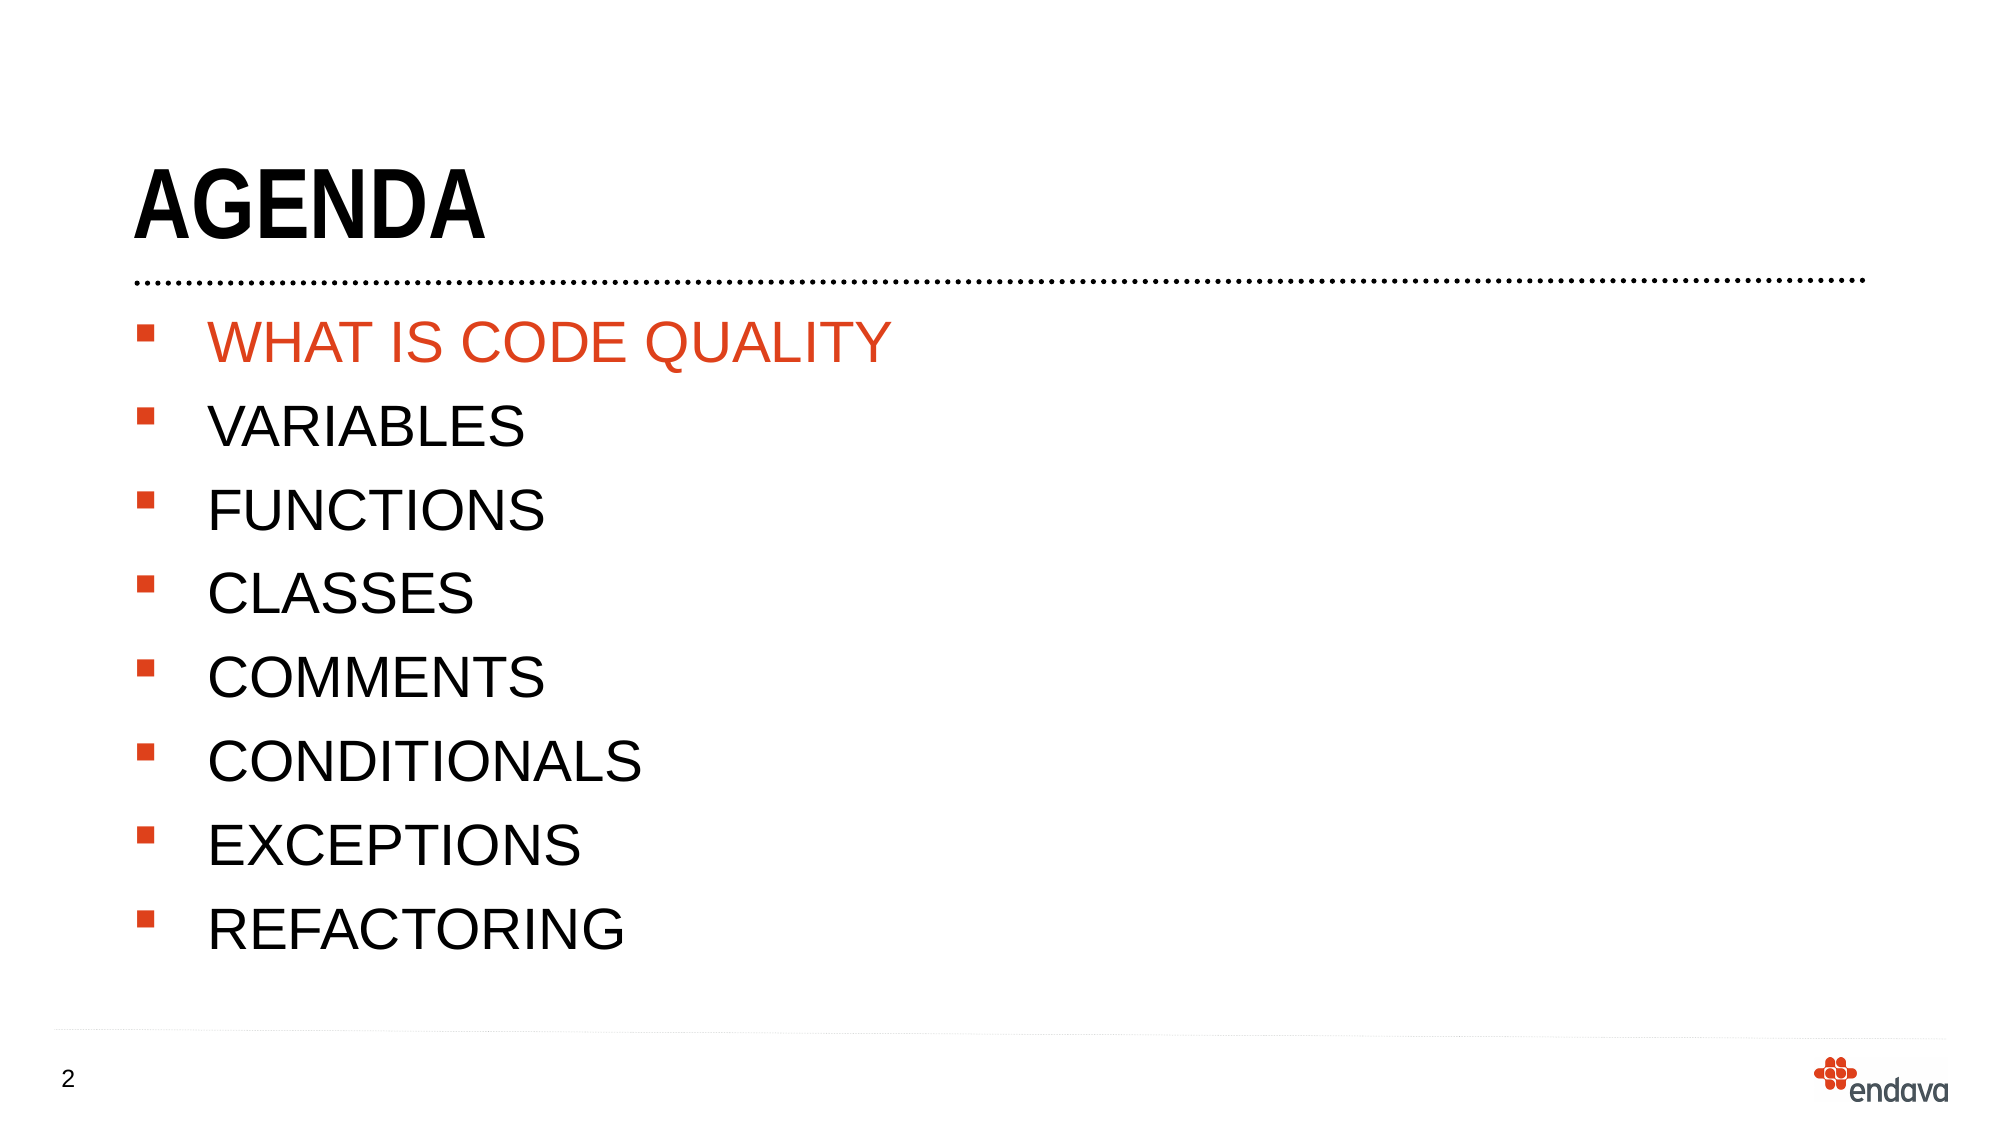

# agenda
What is code quality
Variables
Functions
Classes
COMMENTS
CONDITIONALS
Exceptions
REFACTORING